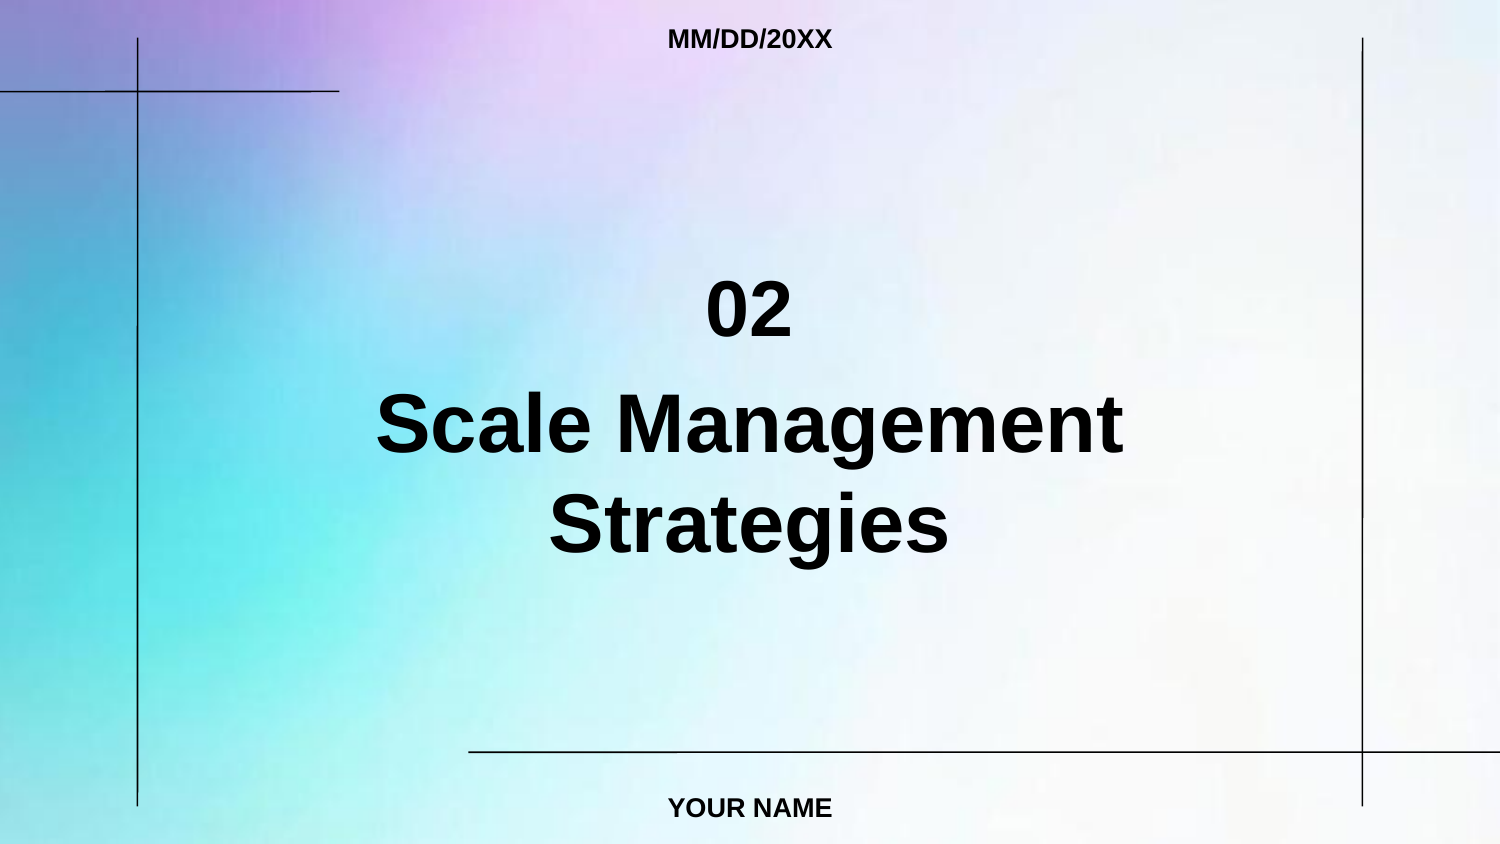

MM/DD/20XX

02
# Scale Management Strategies

YOUR NAME